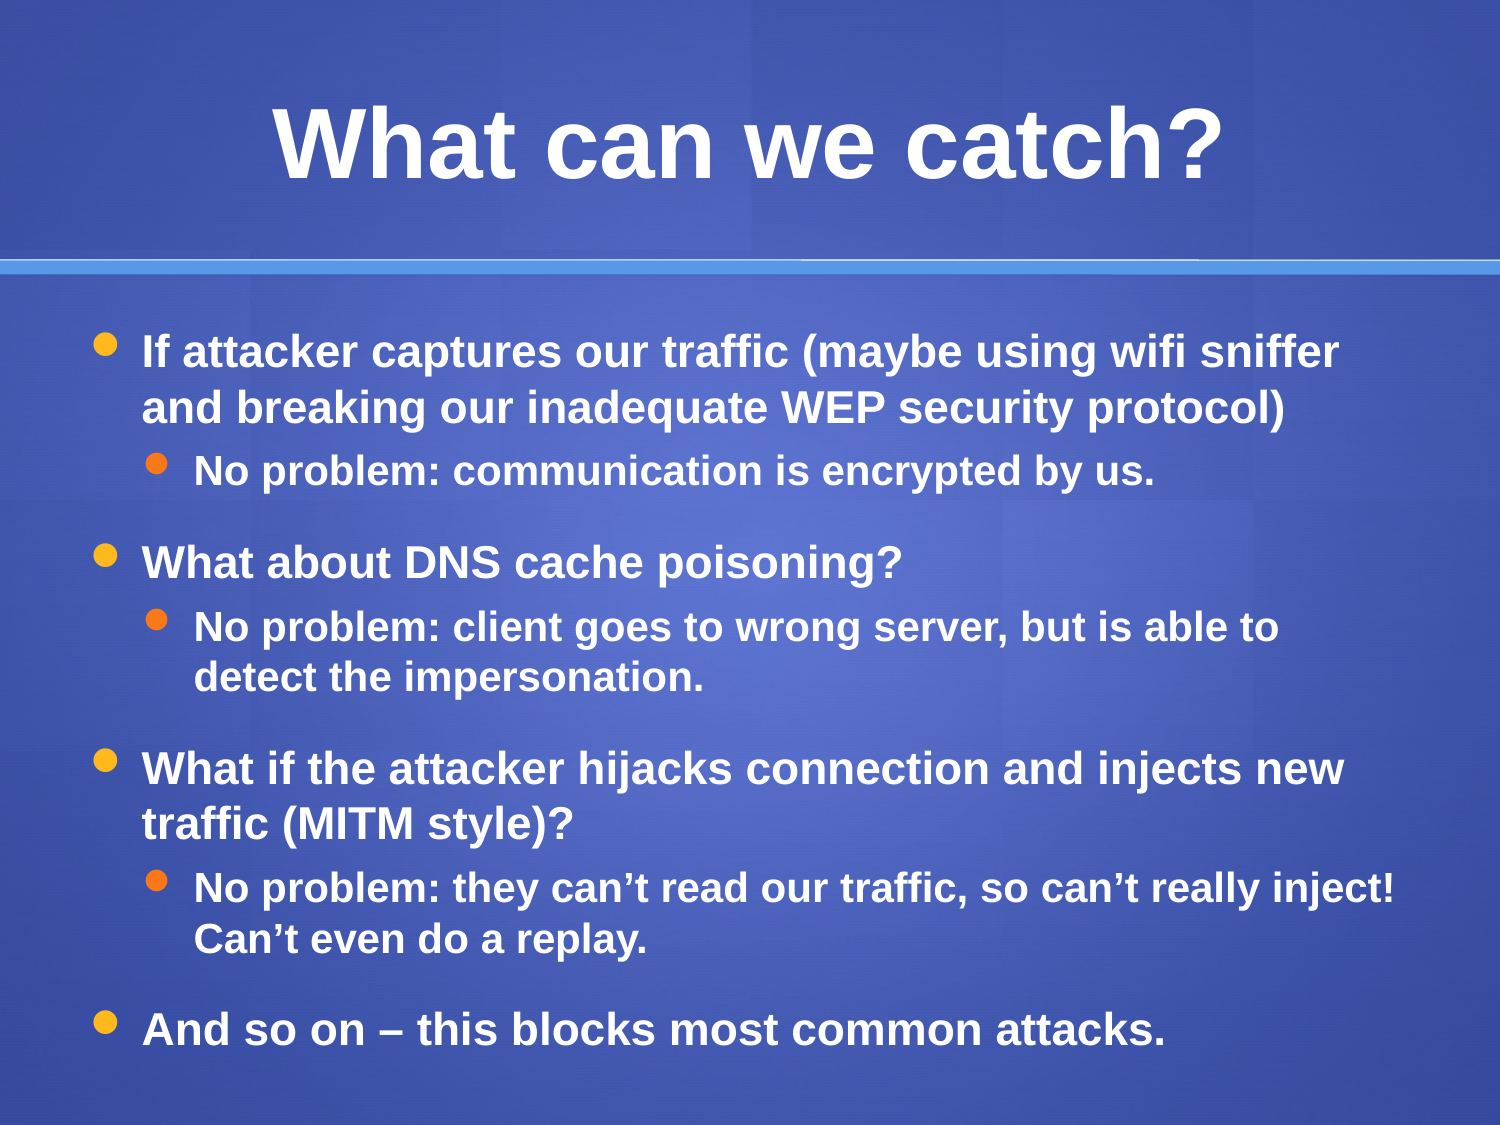

# What can we catch?
If attacker captures our traffic (maybe using wifi sniffer and breaking our inadequate WEP security protocol)
No problem: communication is encrypted by us.
What about DNS cache poisoning?
No problem: client goes to wrong server, but is able to detect the impersonation.
What if the attacker hijacks connection and injects new traffic (MITM style)?
No problem: they can’t read our traffic, so can’t really inject!  Can’t even do a replay.
And so on – this blocks most common attacks.